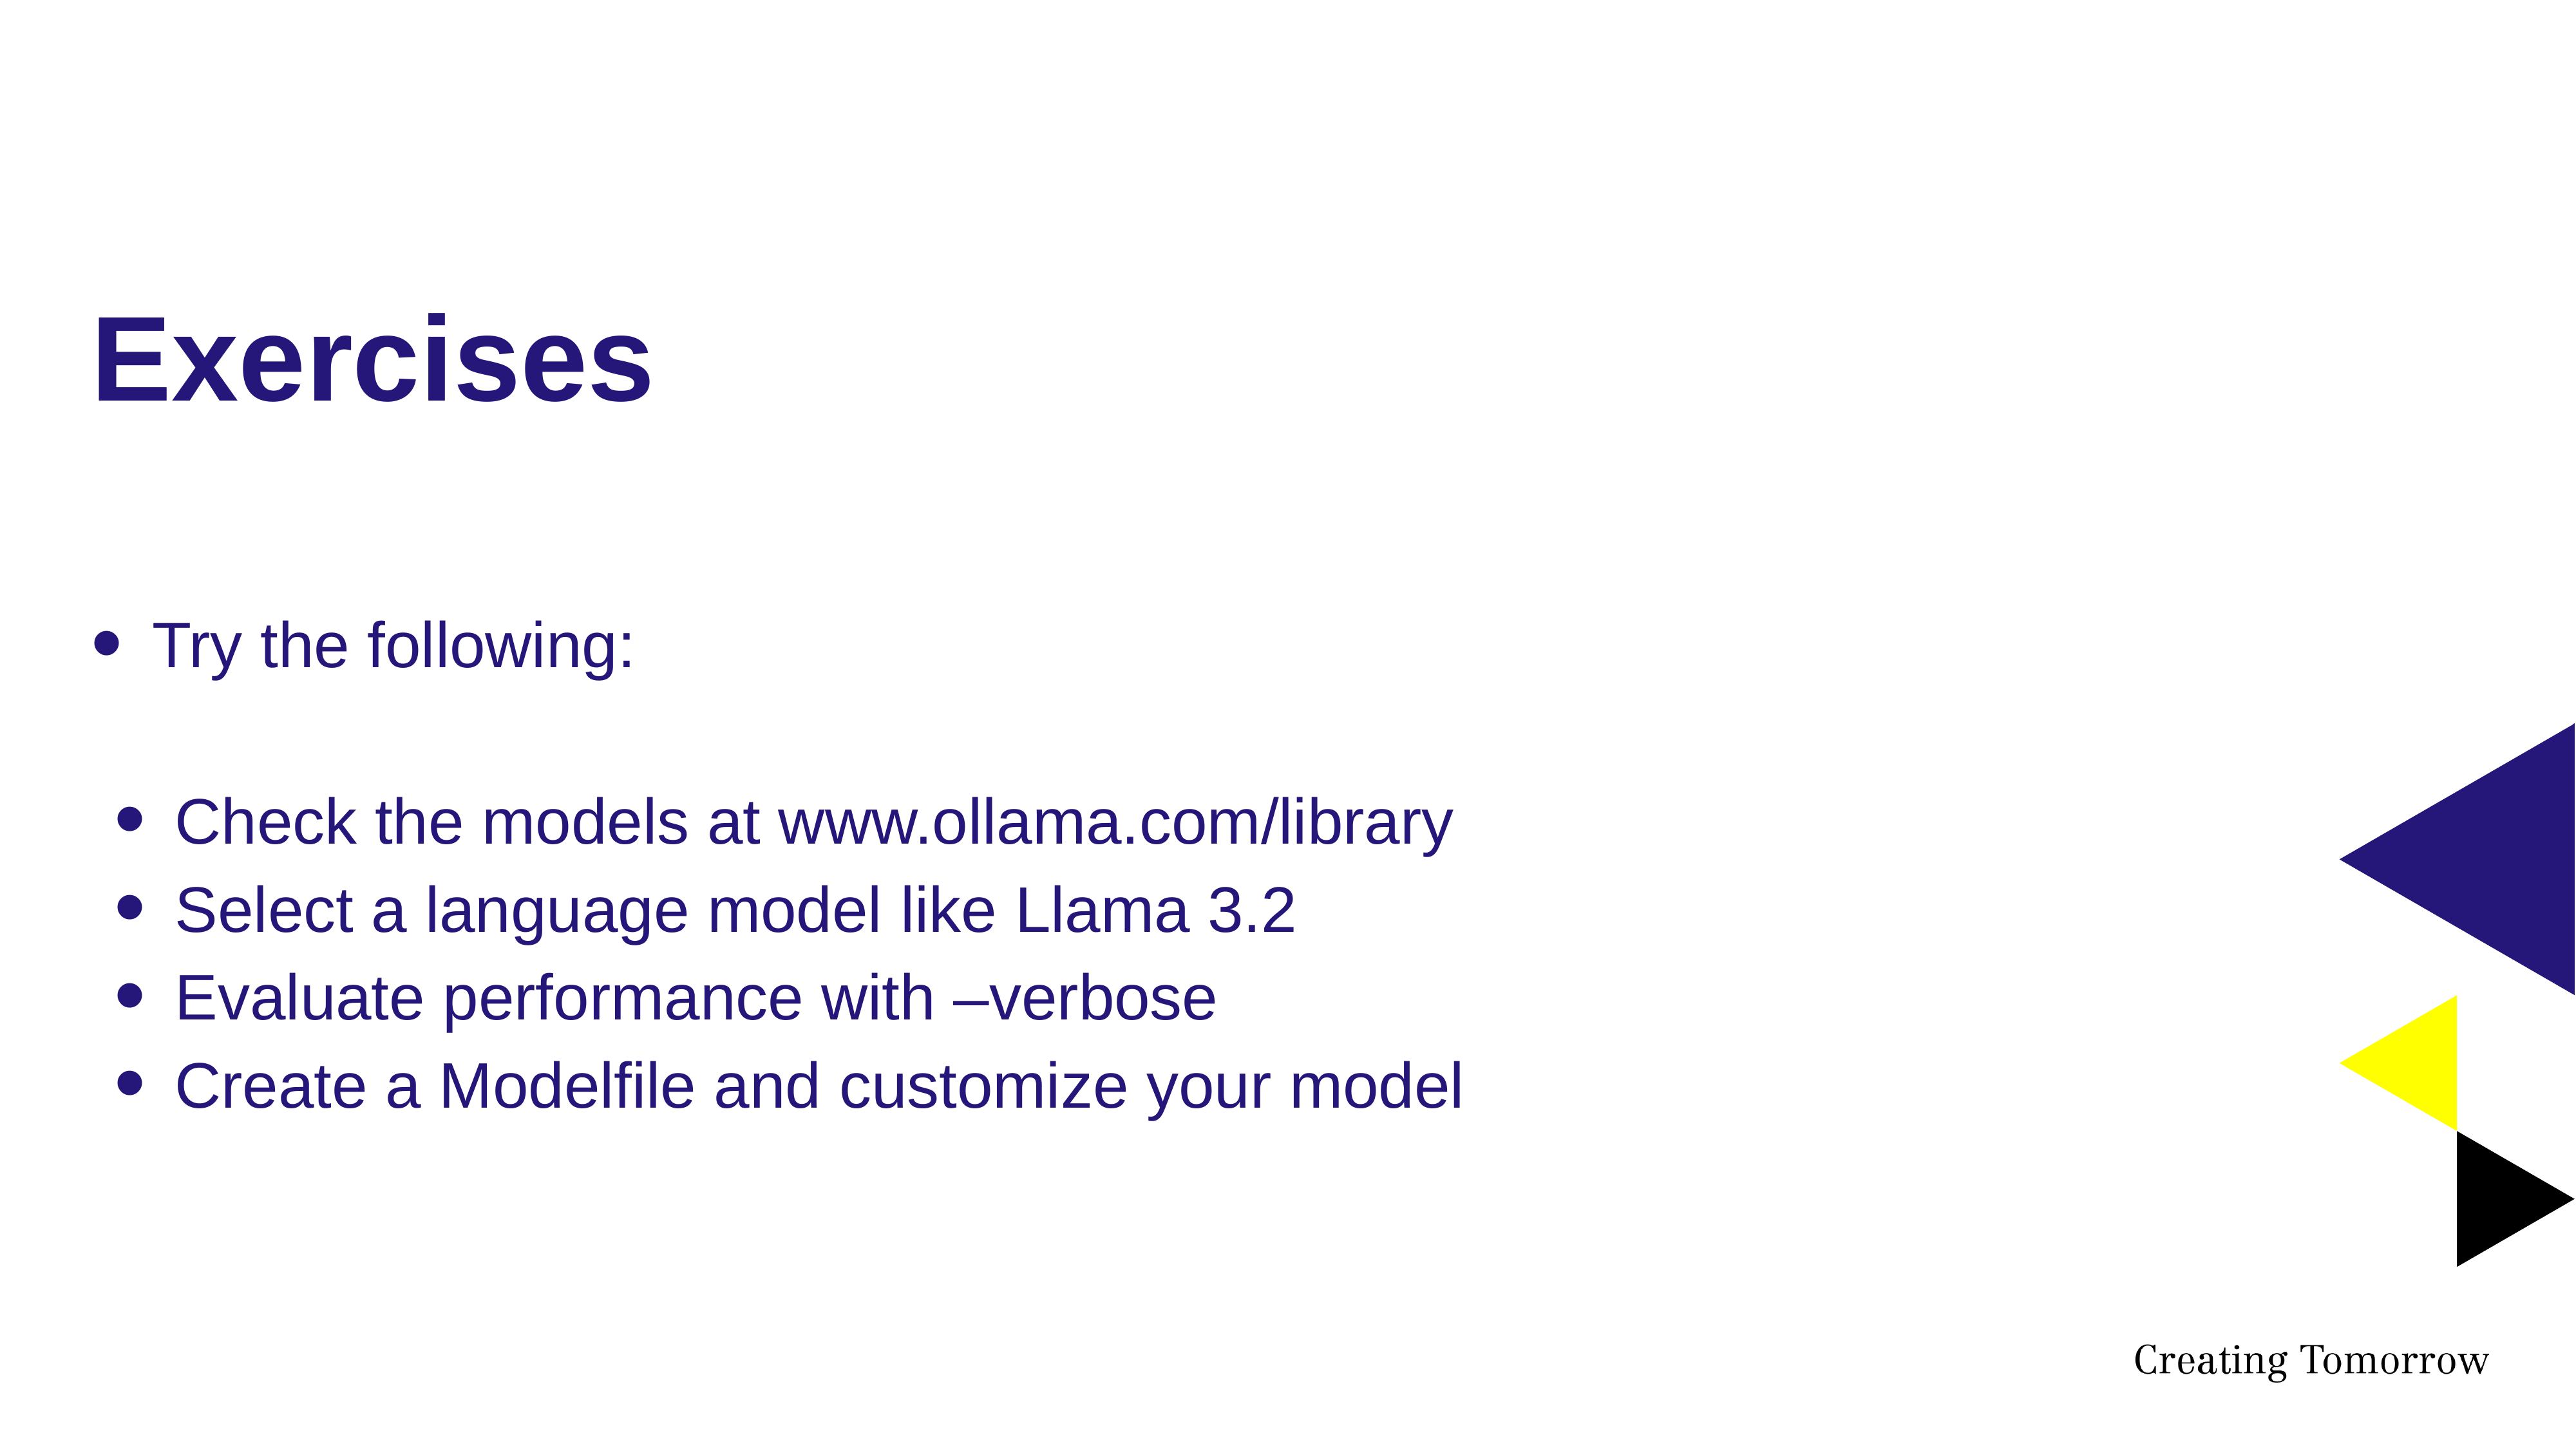

# Exercises
Try the following:

Check the models at www.ollama.com/library
Select a language model like Llama 3.2
Evaluate performance with –verbose
Create a Modelfile and customize your model